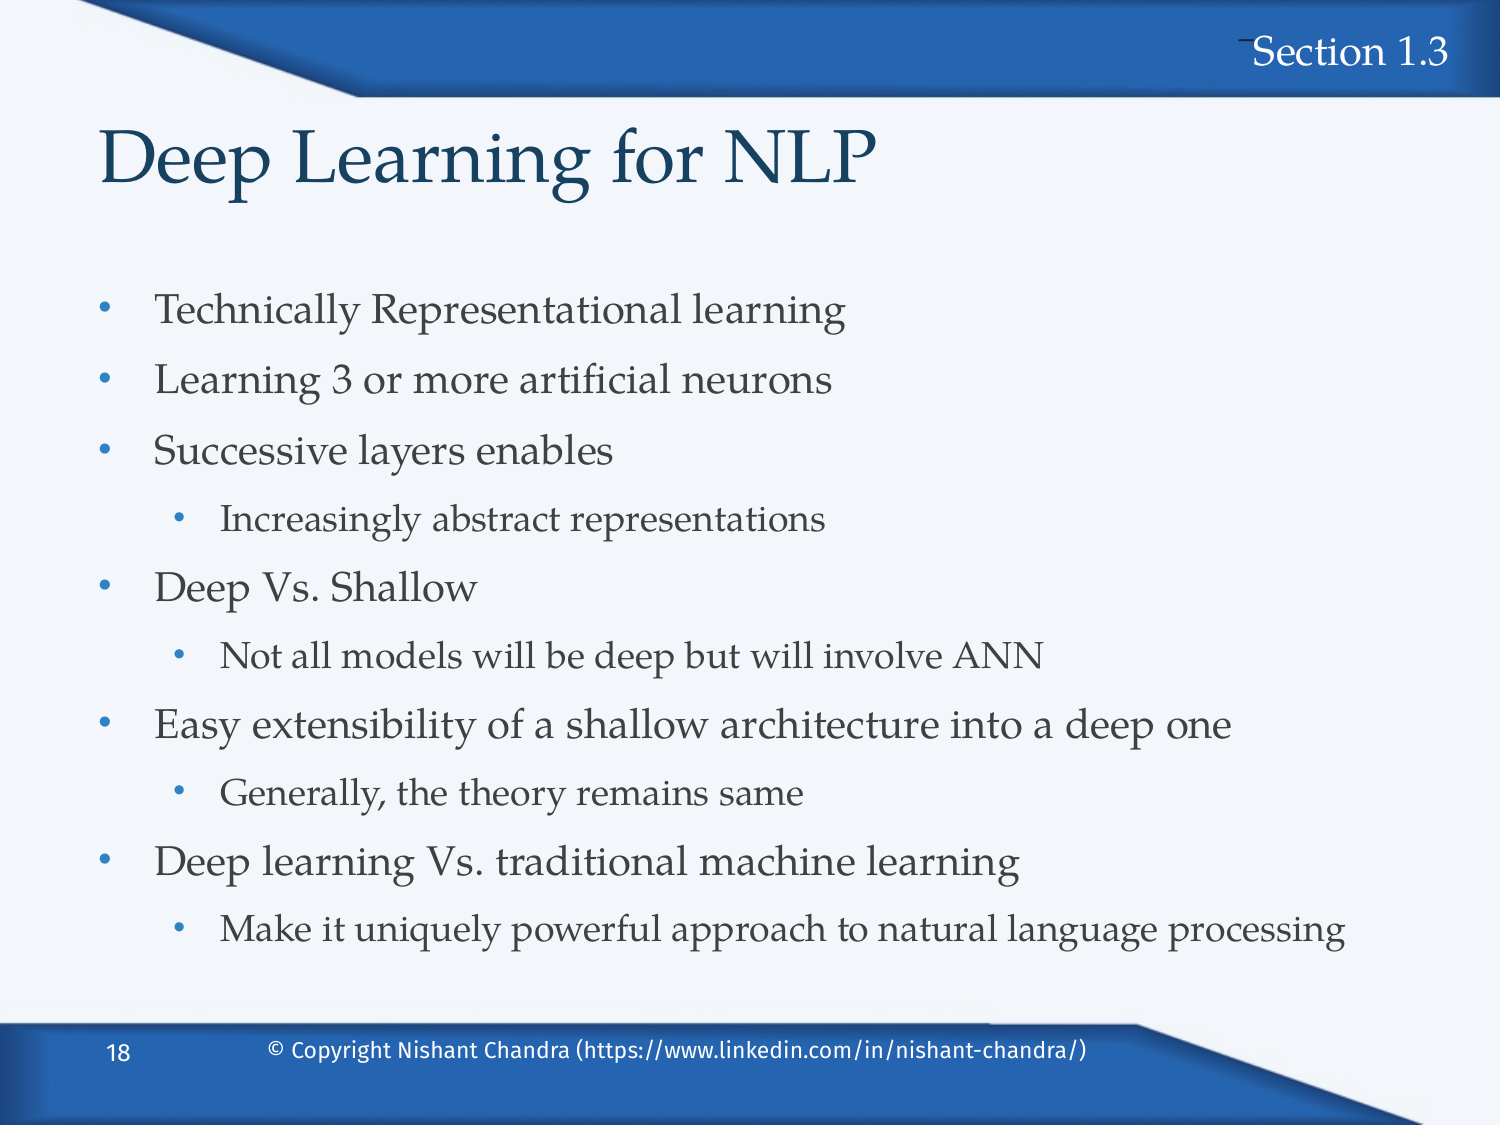

Section 1.3
# Deep Learning for NLP
Technically Representational learning
Learning 3 or more artificial neurons
Successive layers enables
Increasingly abstract representations
Deep Vs. Shallow
Not all models will be deep but will involve ANN
Easy extensibility of a shallow architecture into a deep one
Generally, the theory remains same
Deep learning Vs. traditional machine learning
Make it uniquely powerful approach to natural language processing
© Copyright Nishant Chandra (https://www.linkedin.com/in/nishant-chandra/)
18